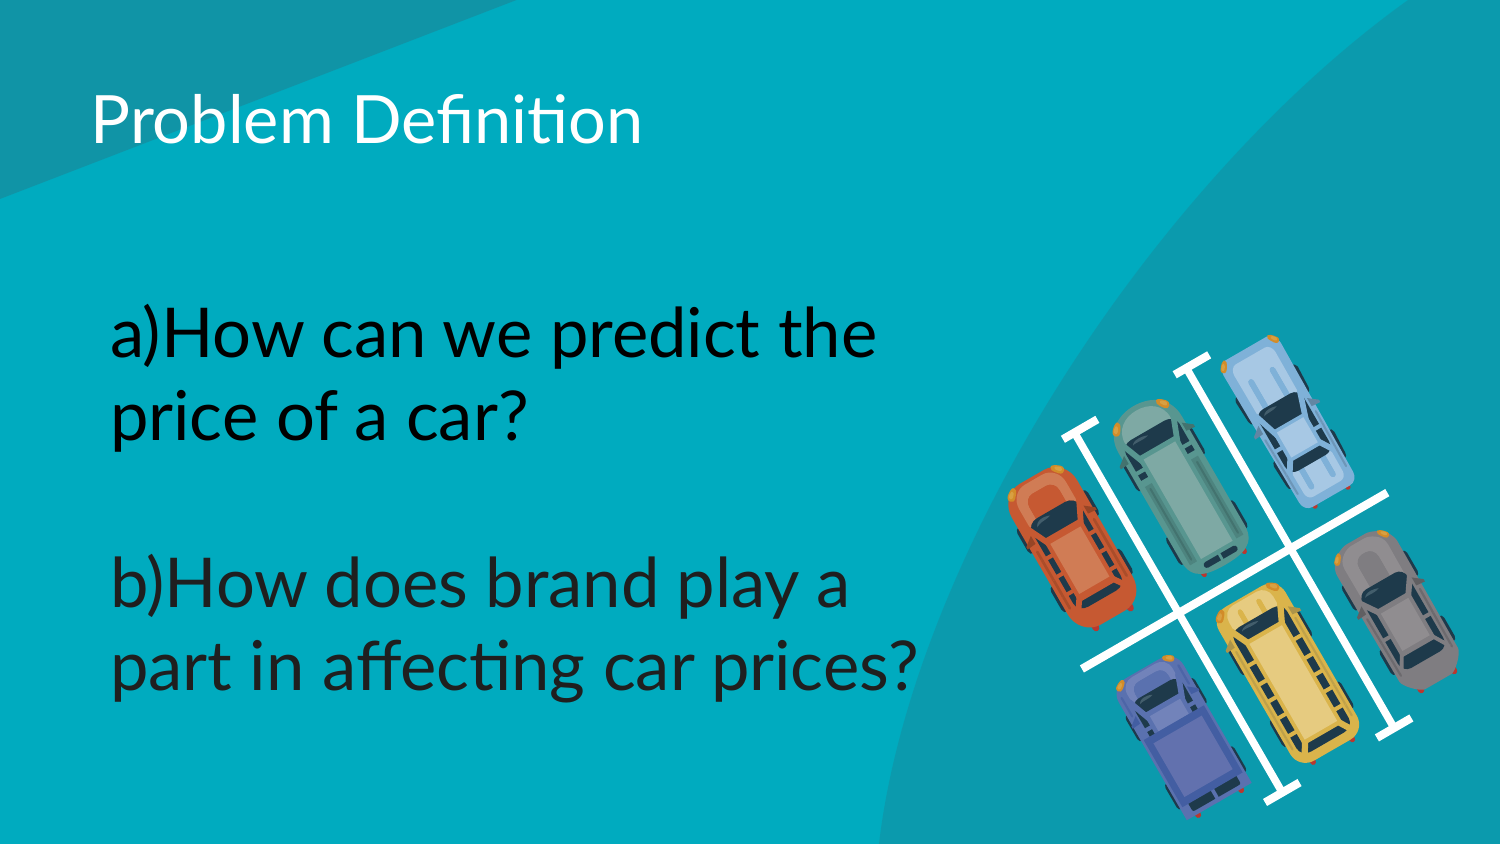

Problem Definition
a)How can we predict the price of a car?

b)How does brand play a part in affecting car prices?